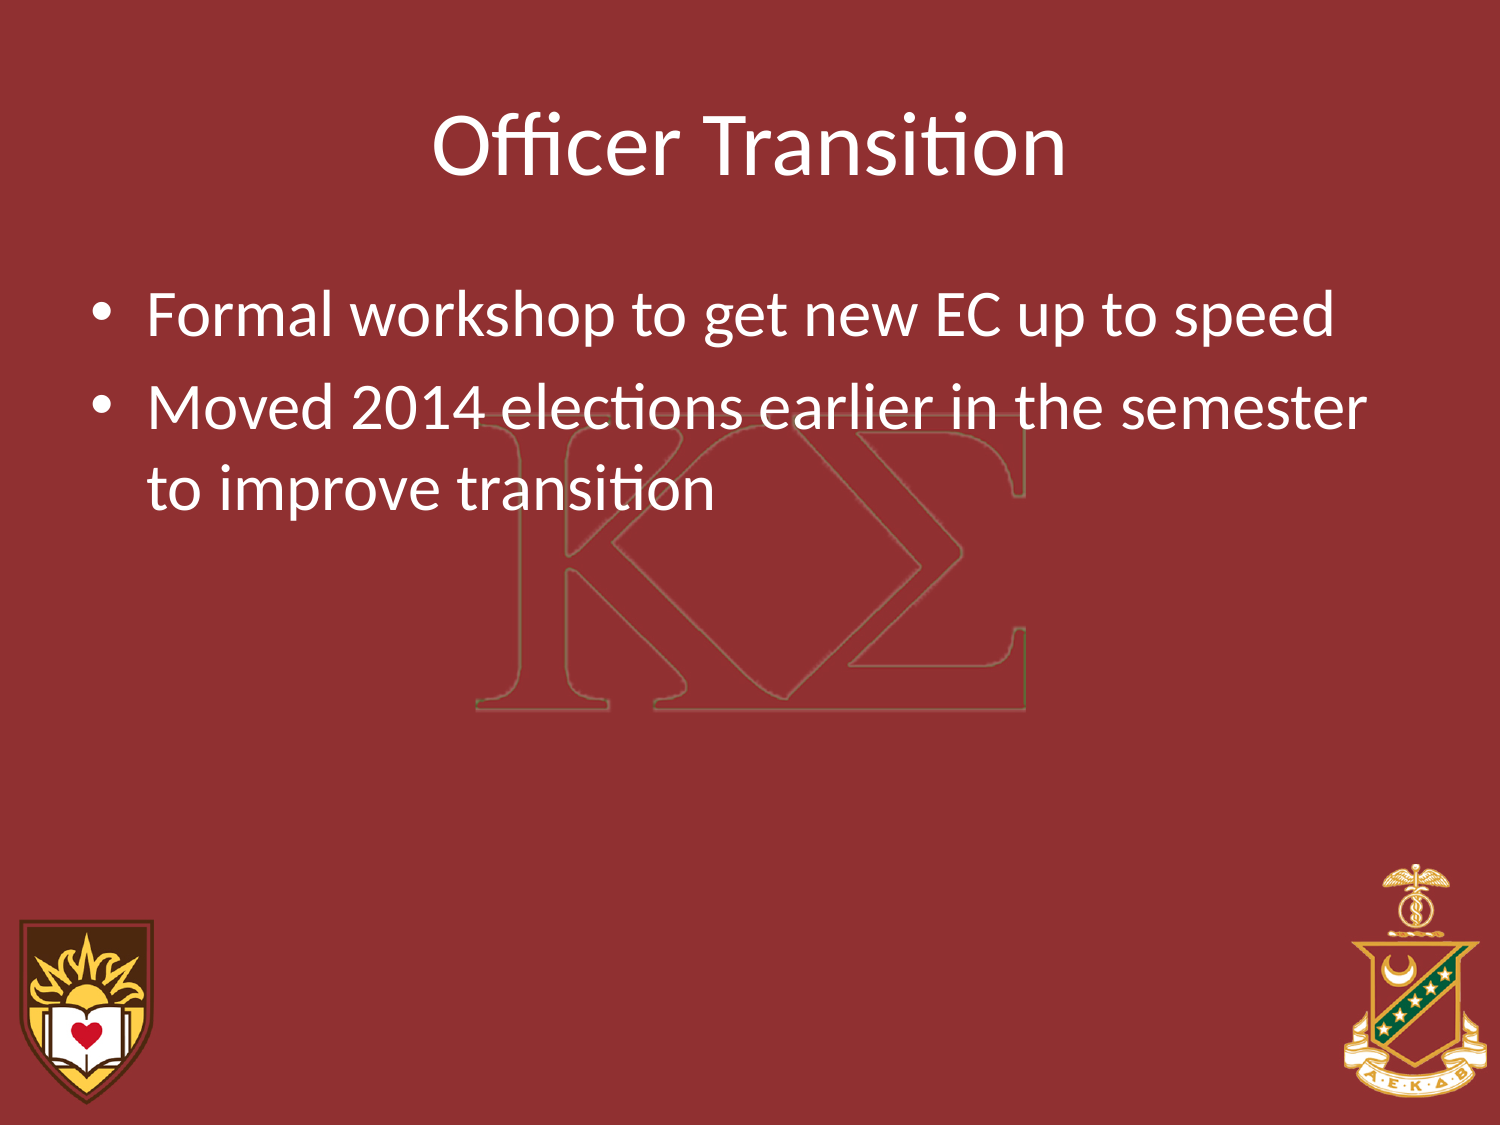

# Officer Transition
Formal workshop to get new EC up to speed
Moved 2014 elections earlier in the semester to improve transition